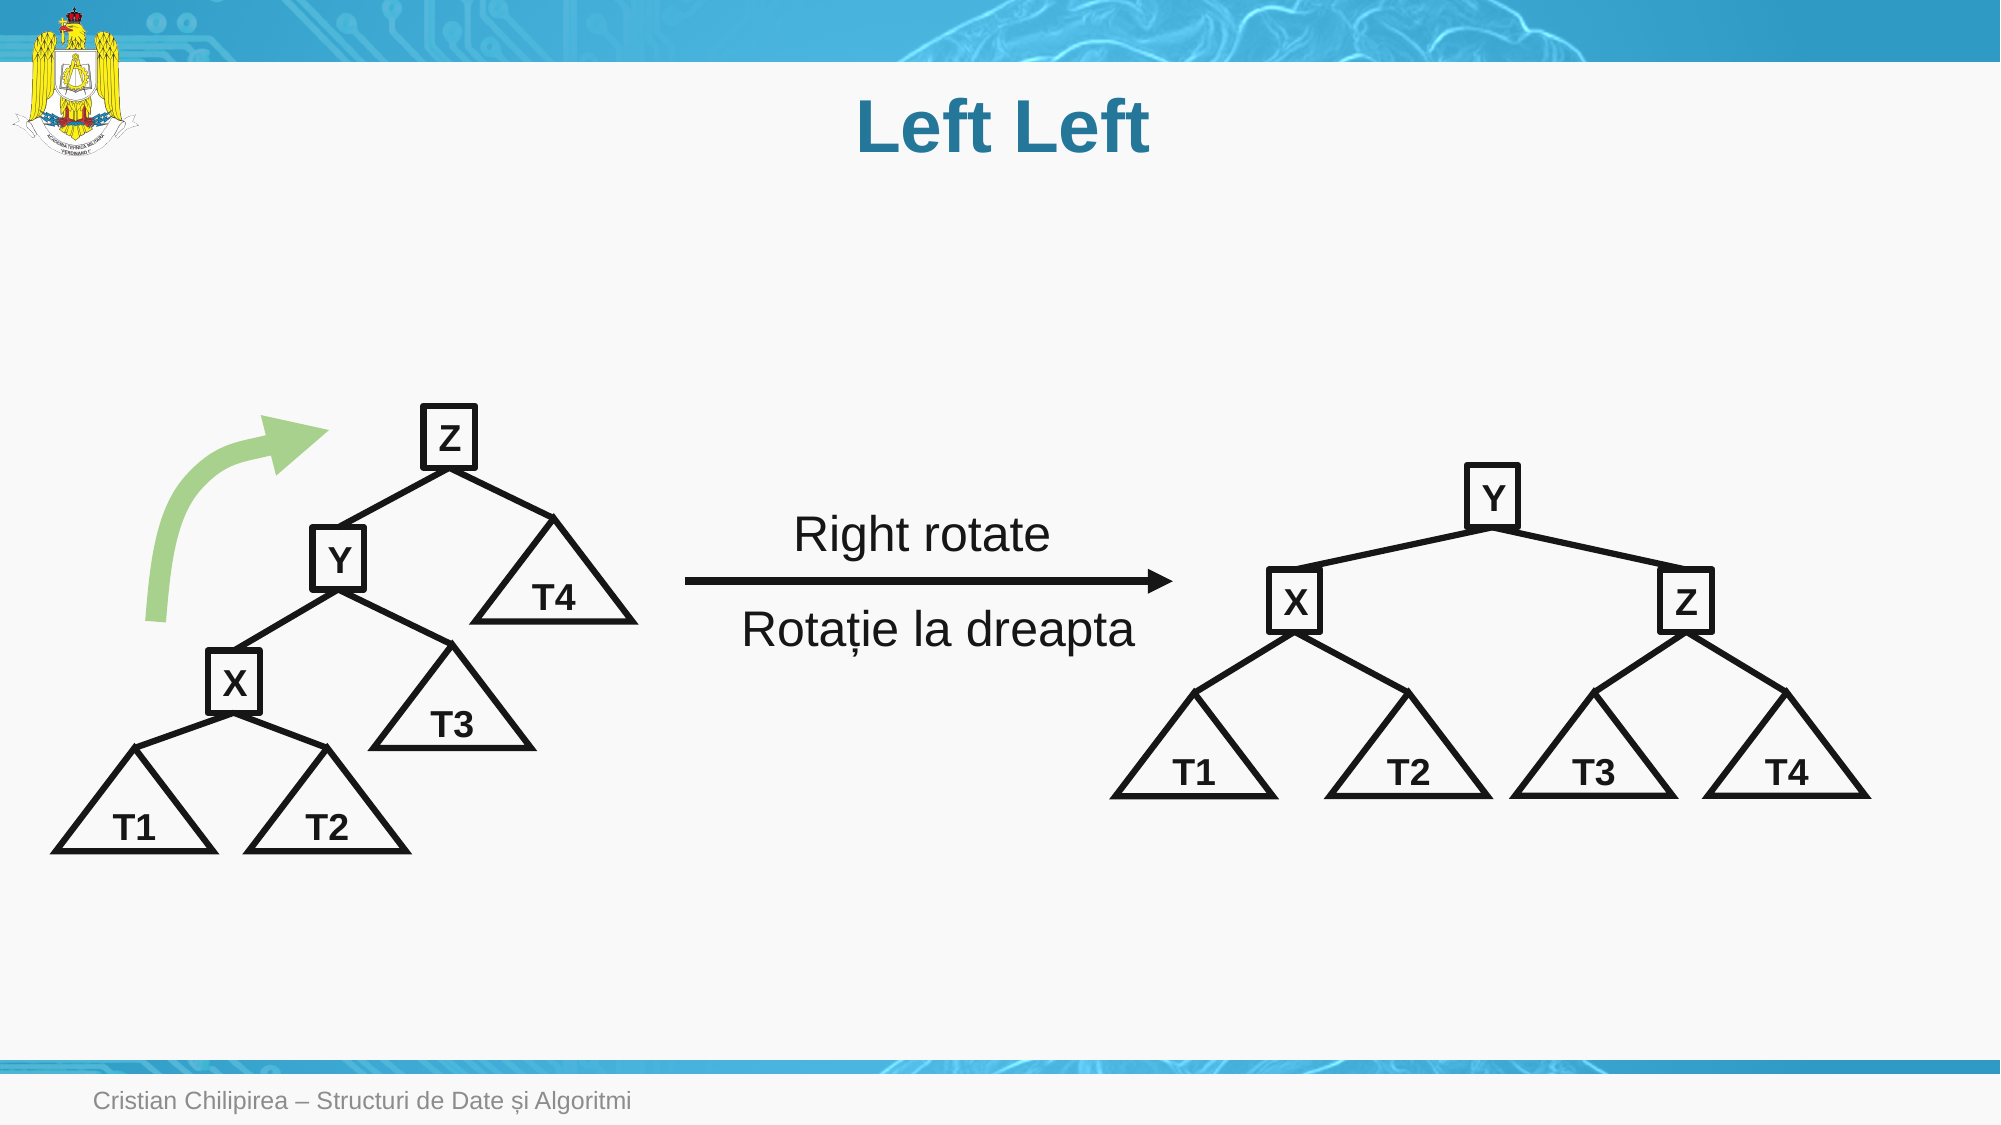

# Left Left
Z

Y
Right rotate
T4
Y
Z
X
Rotație la dreapta
T3
X
T3
T4
T2
T1
T1
T2
Cristian Chilipirea – Structuri de Date și Algoritmi